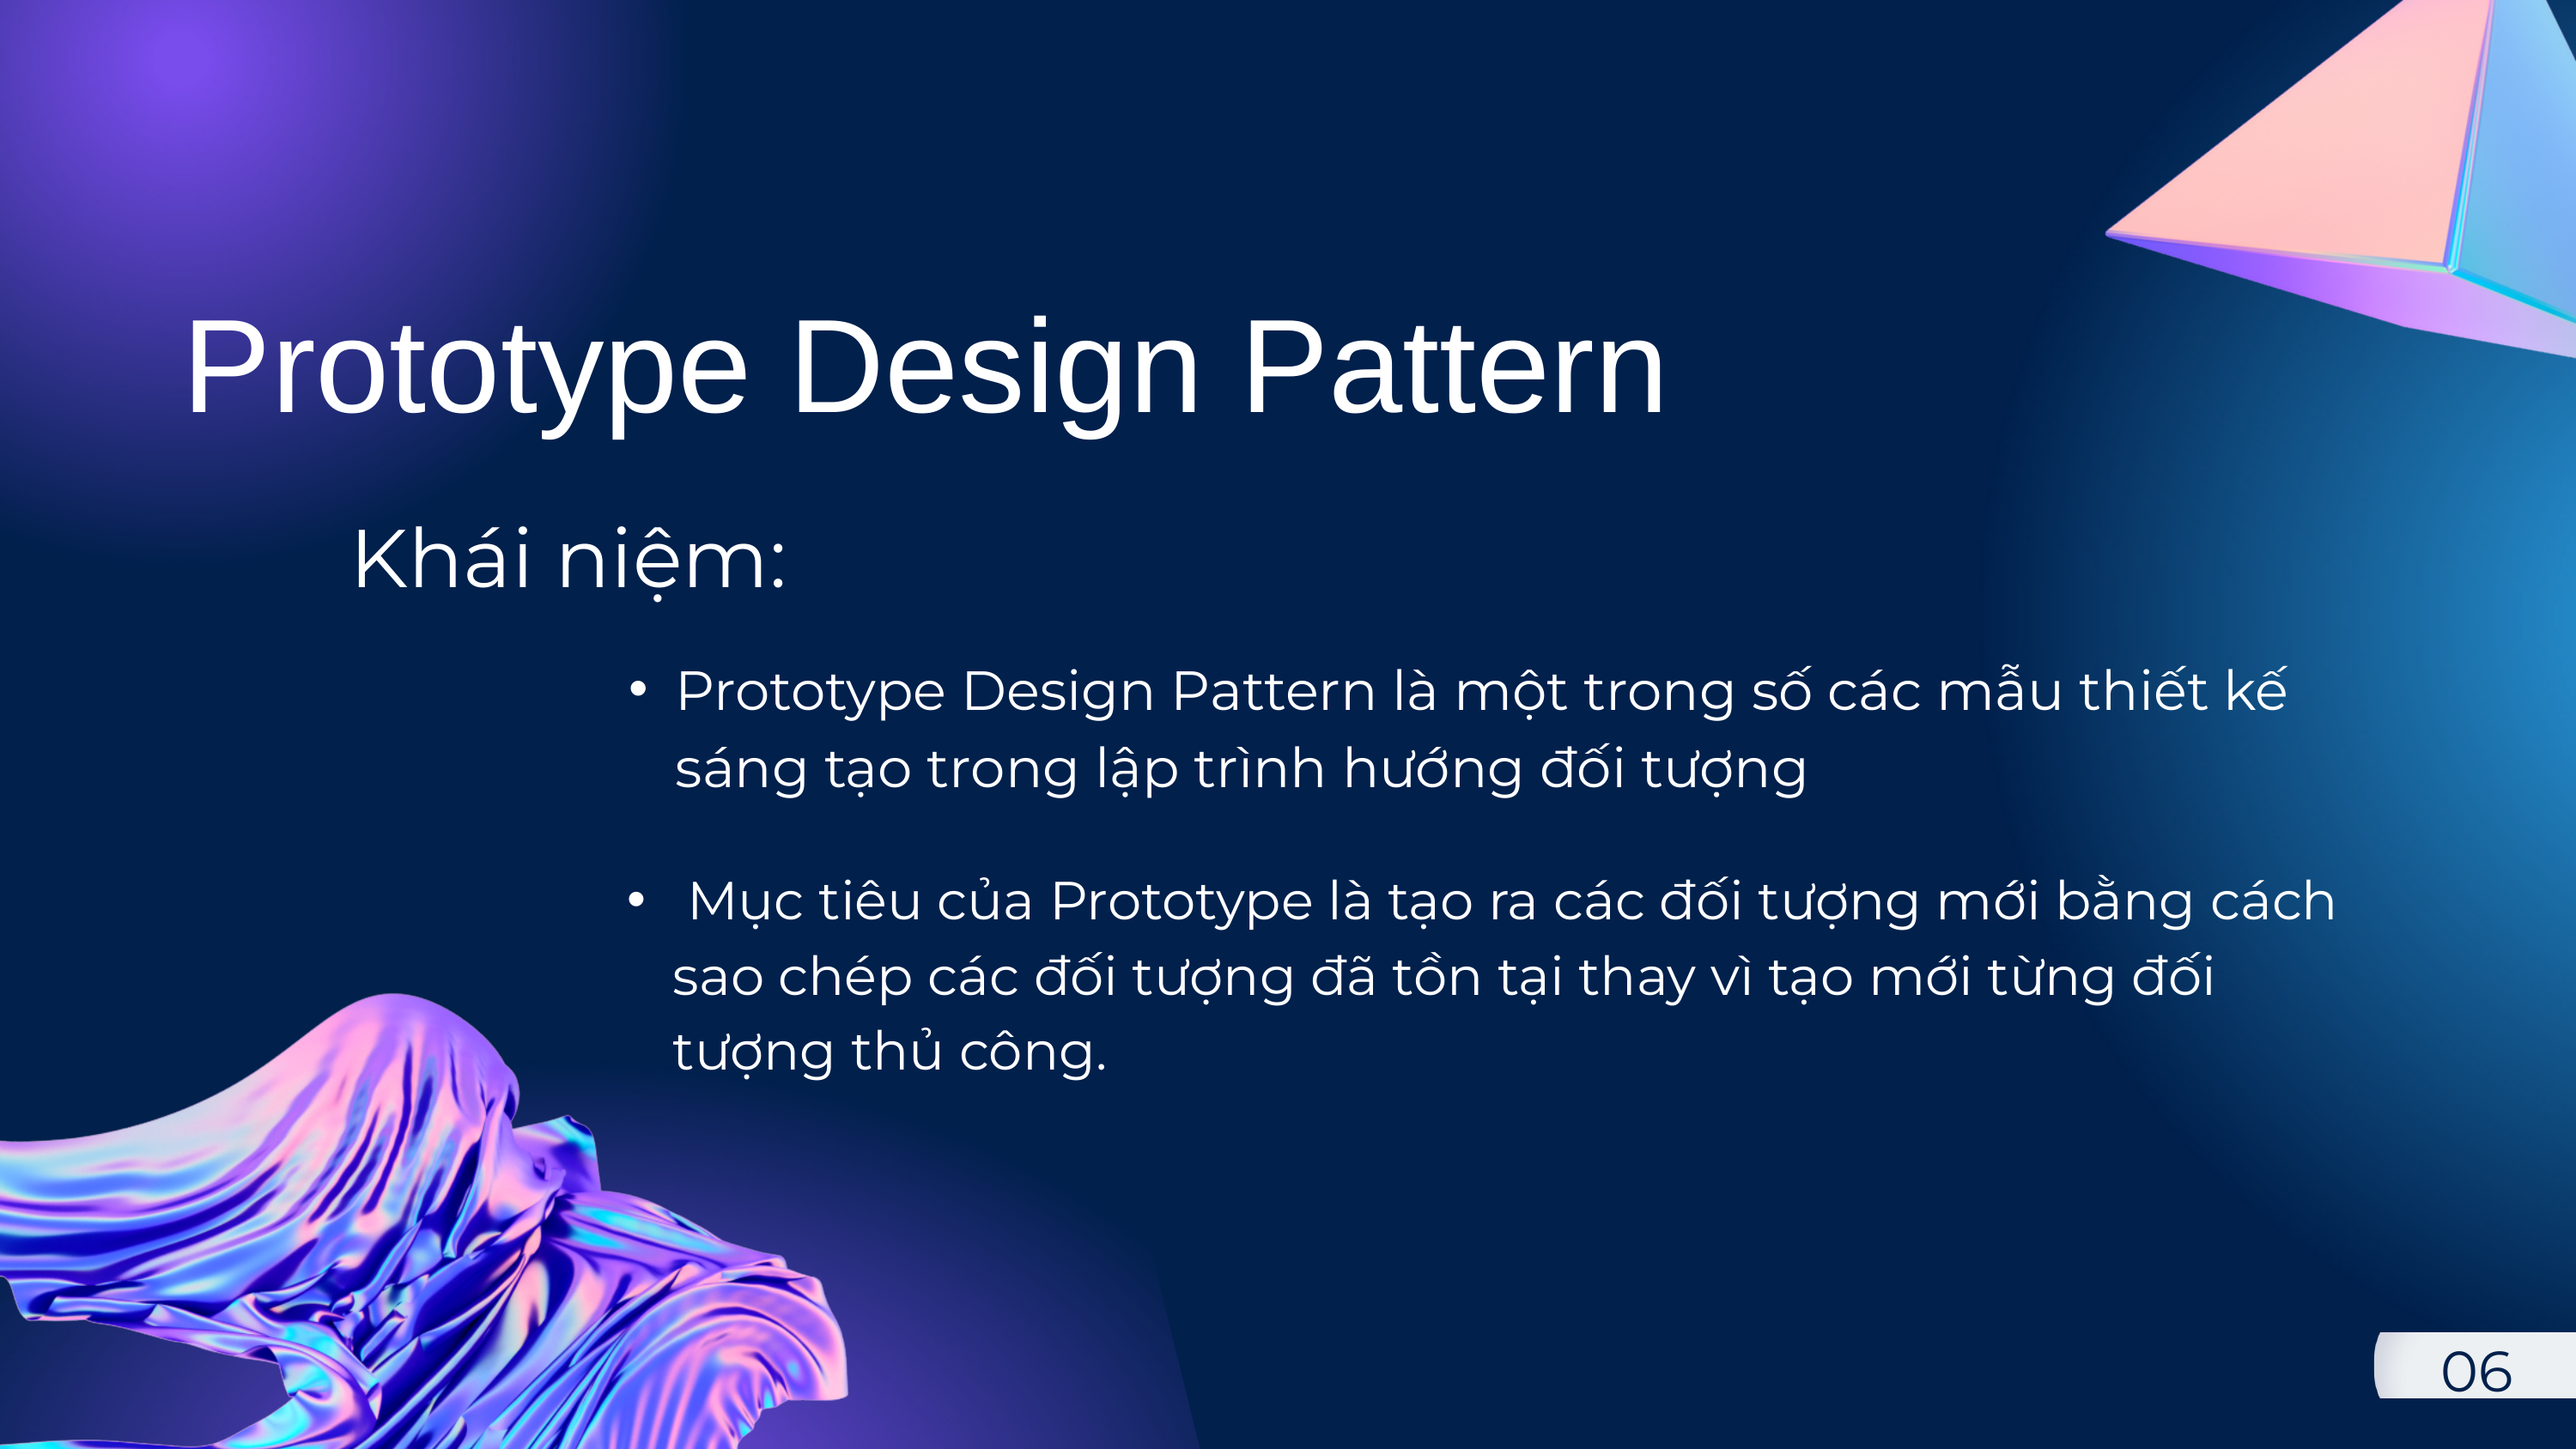

Prototype Design Pattern
Khái niệm:
Prototype Design Pattern là một trong số các mẫu thiết kế sáng tạo trong lập trình hướng đối tượng
 Mục tiêu của Prototype là tạo ra các đối tượng mới bằng cách sao chép các đối tượng đã tồn tại thay vì tạo mới từng đối tượng thủ công.

06